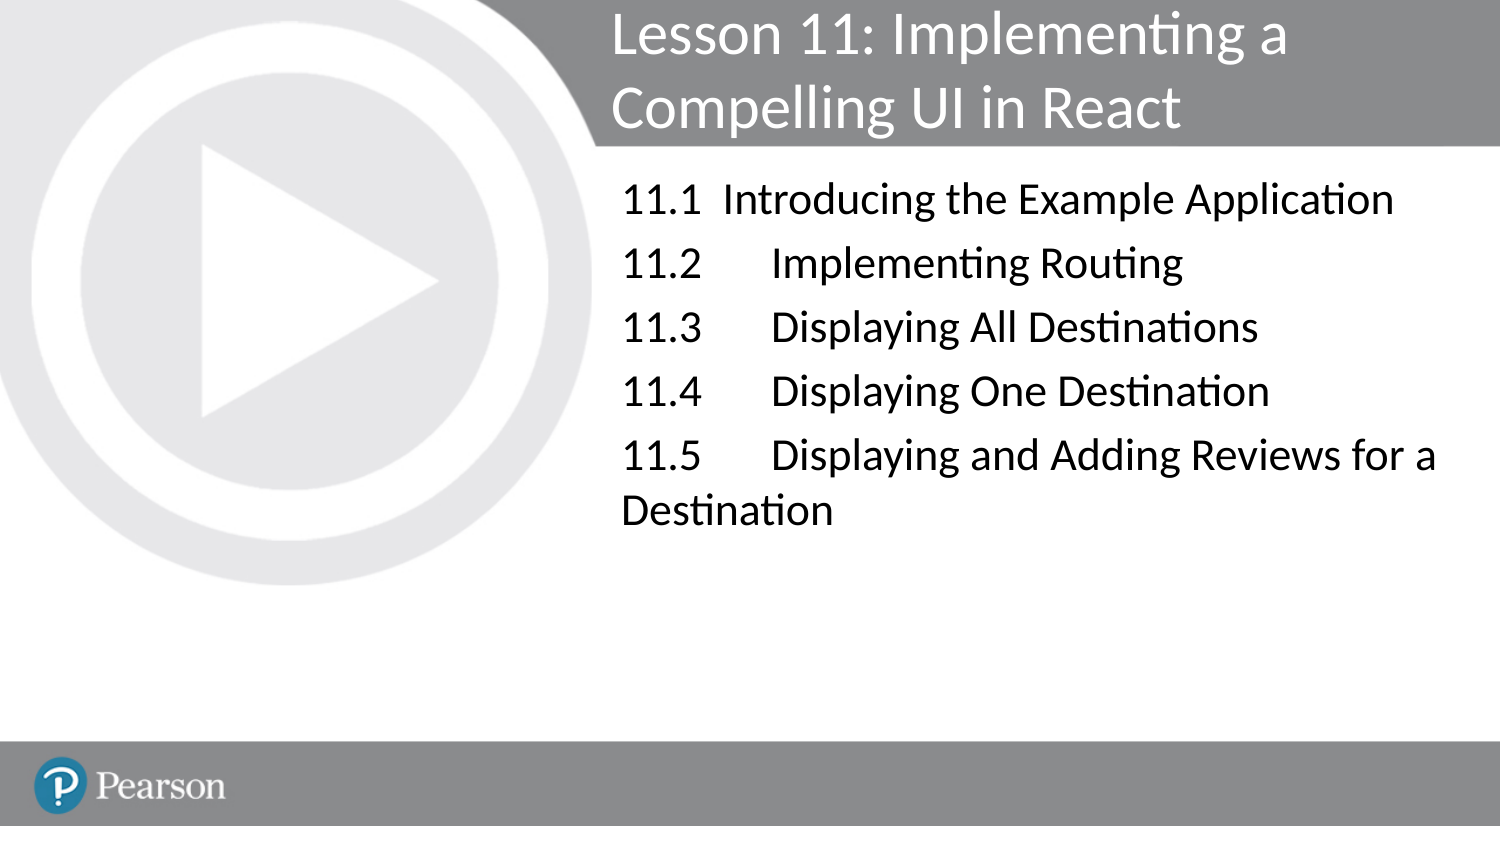

Lesson 11: Implementing a Compelling UI in React
11.1  Introducing the Example Application
11.2	Implementing Routing
11.3	Displaying All Destinations
11.4	Displaying One Destination
11.5	Displaying and Adding Reviews for a Destination